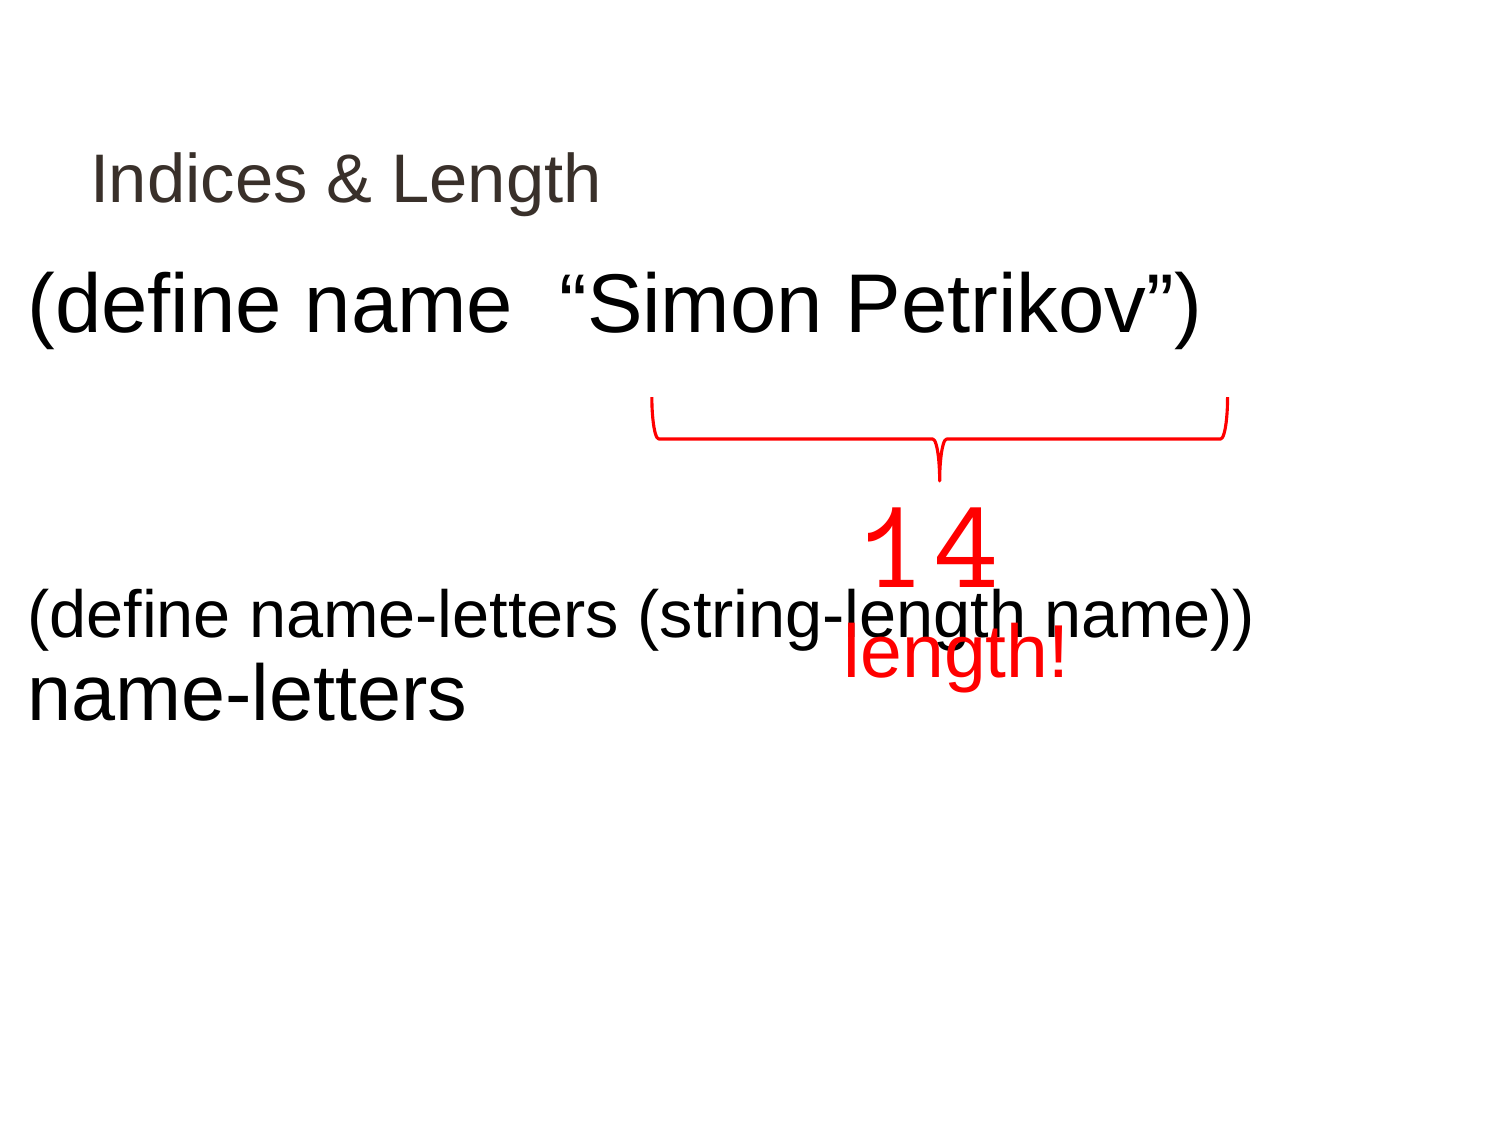

# Indices & Length

(define name  “Simon Petrikov”)

(define name-letters (string-length name))
name-letters
14
length!